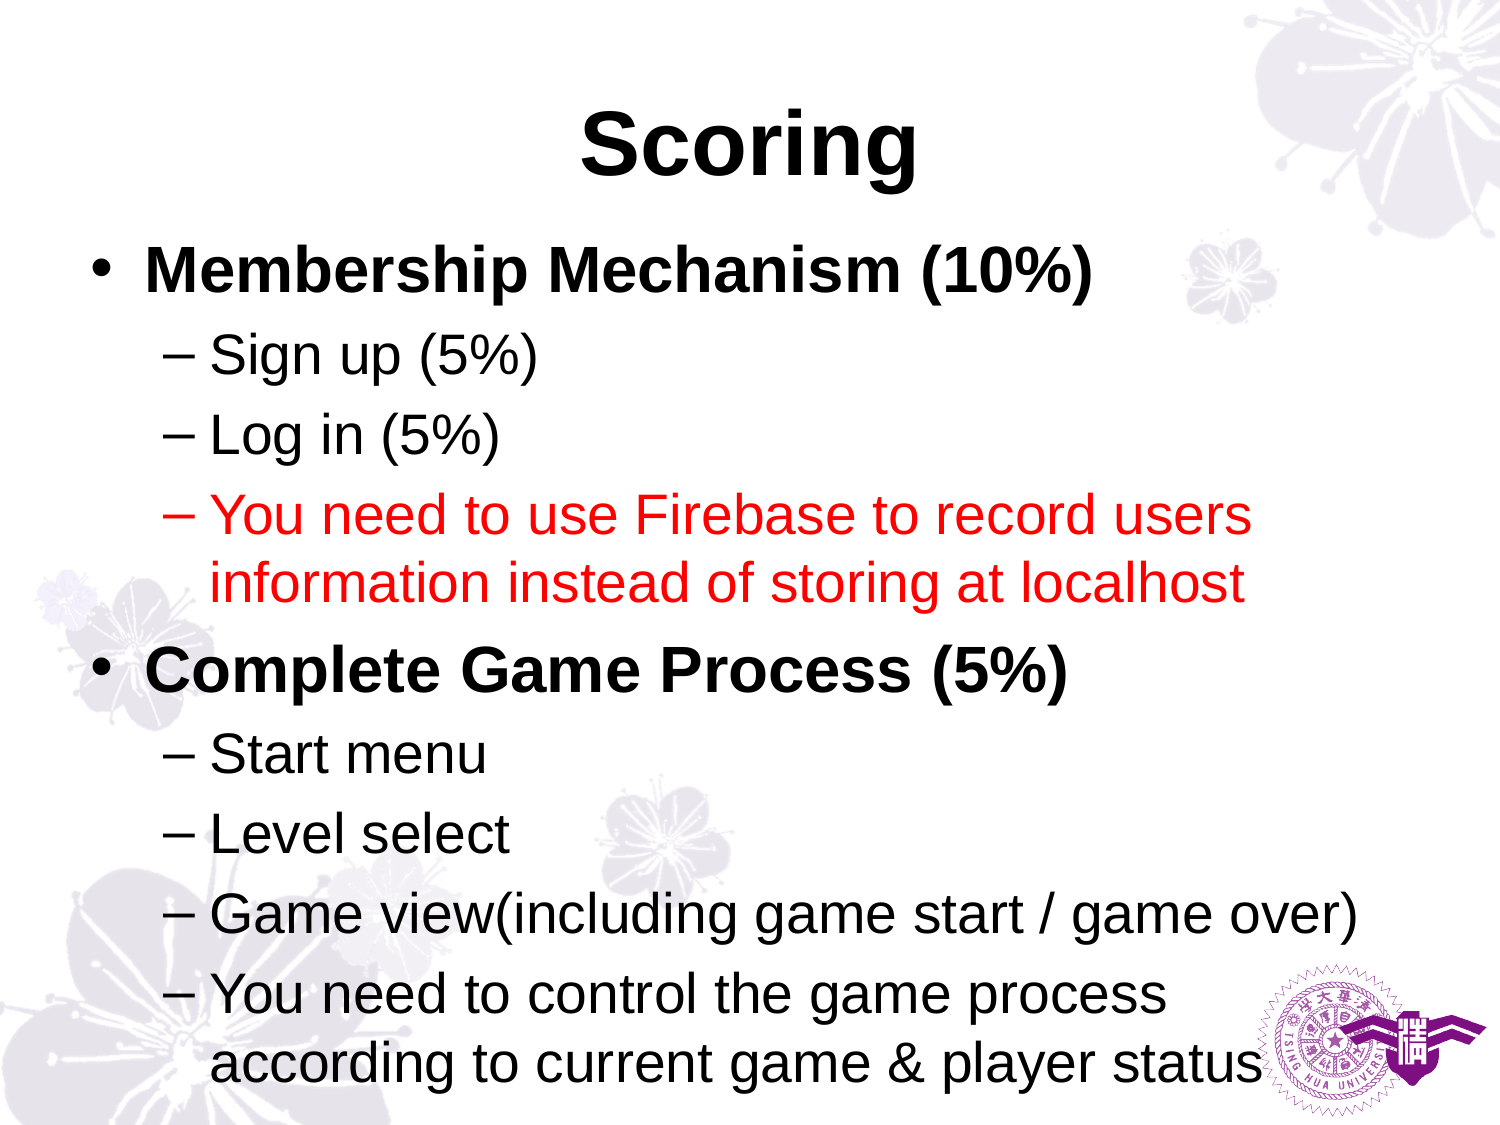

# Scoring
Membership Mechanism (10%)
Sign up (5%)
Log in (5%)
You need to use Firebase to record users information instead of storing at localhost
Complete Game Process (5%)
Start menu
Level select
Game view(including game start / game over)
You need to control the game process according to current game & player status